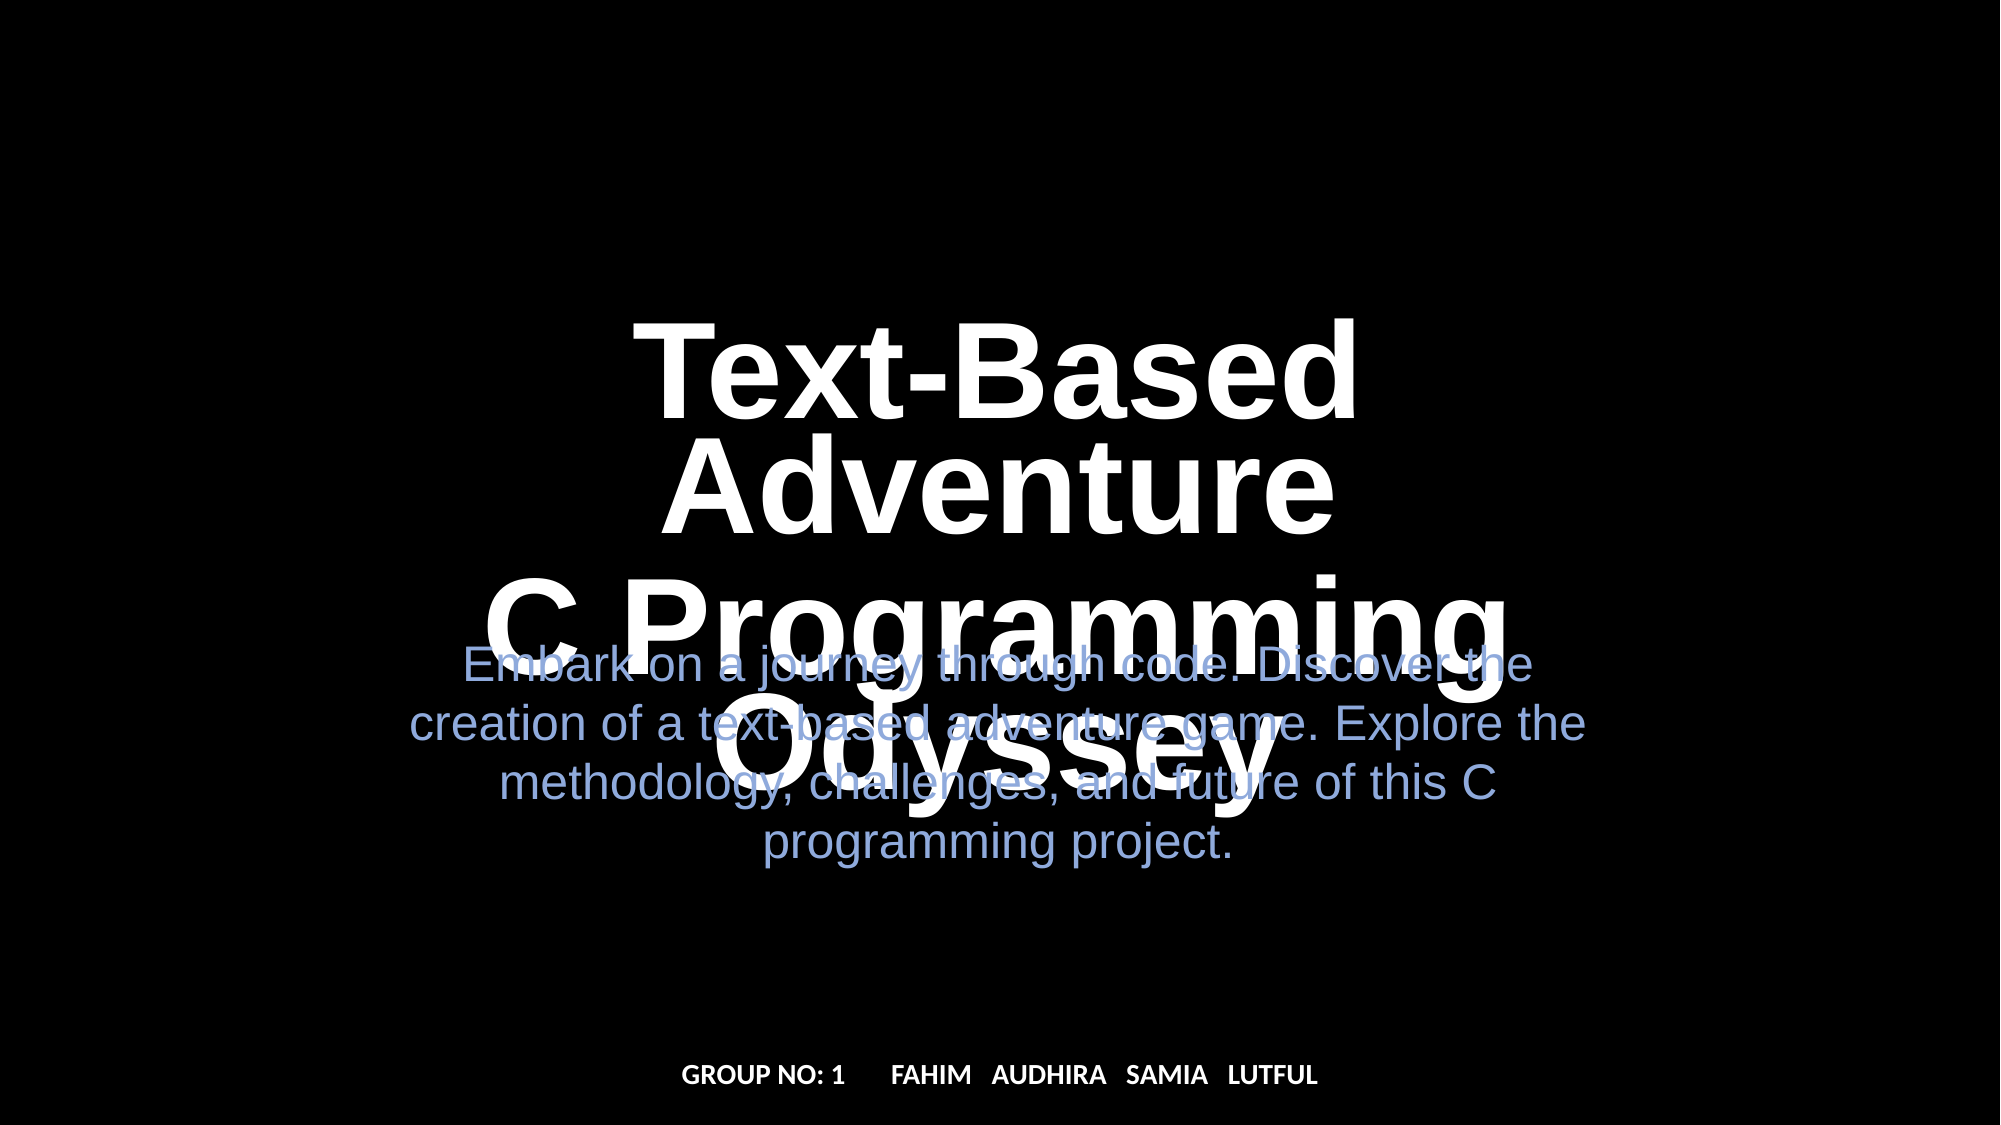

Text-Based Adventure

C Programming Odyssey
Embark on a journey through code. Discover the creation of a text-based adventure game. Explore the methodology, challenges, and future of this C programming project.
GROUP NO: 1       FAHIM   AUDHIRA   SAMIA   LUTFUL